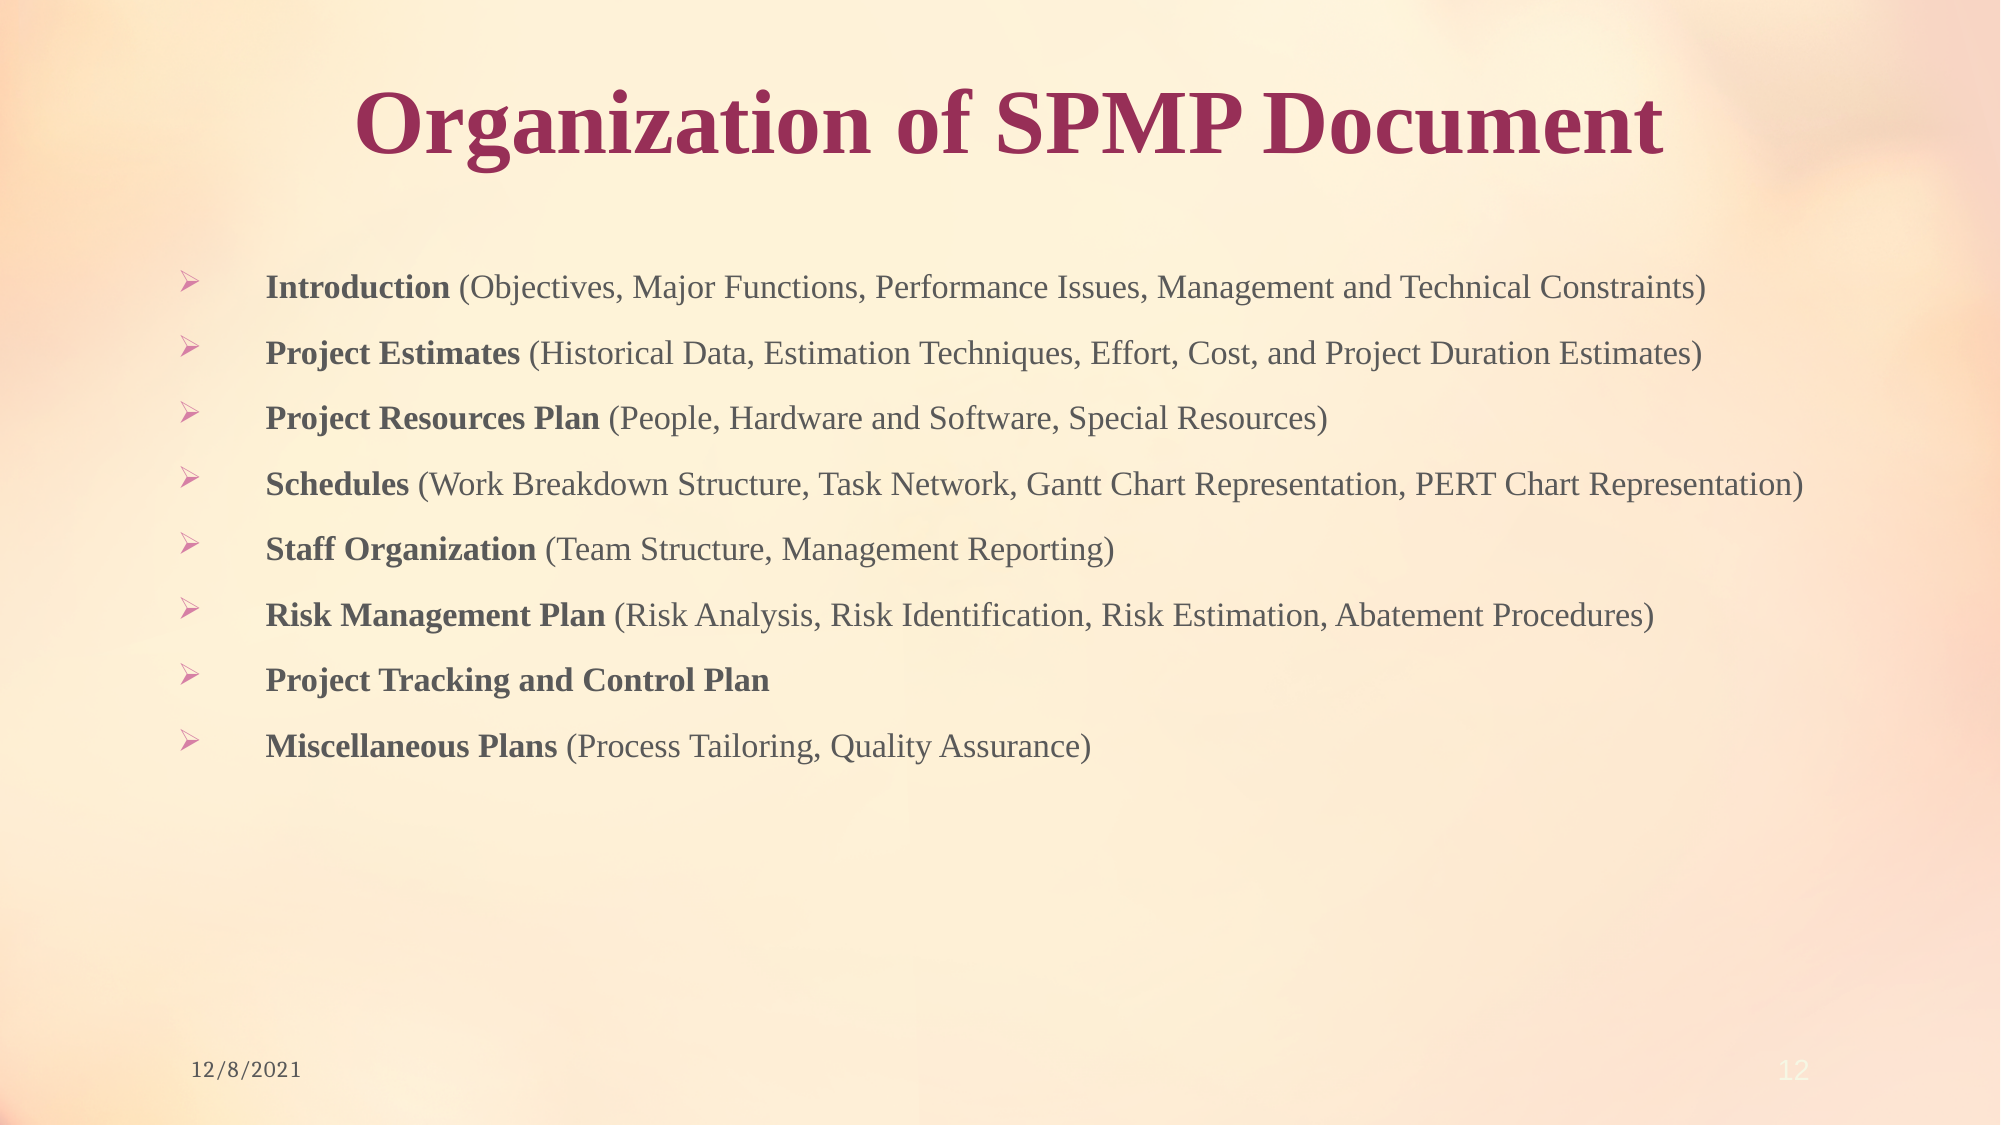

# Organization of SPMP Document
Introduction (Objectives, Major Functions, Performance Issues, Management and Technical Constraints)
Project Estimates (Historical Data, Estimation Techniques, Effort, Cost, and Project Duration Estimates)
Project Resources Plan (People, Hardware and Software, Special Resources)
Schedules (Work Breakdown Structure, Task Network, Gantt Chart Representation, PERT Chart Representation)
Staff Organization (Team Structure, Management Reporting)
Risk Management Plan (Risk Analysis, Risk Identification, Risk Estimation, Abatement Procedures)
Project Tracking and Control Plan
Miscellaneous Plans (Process Tailoring, Quality Assurance)

12/8/2021
12